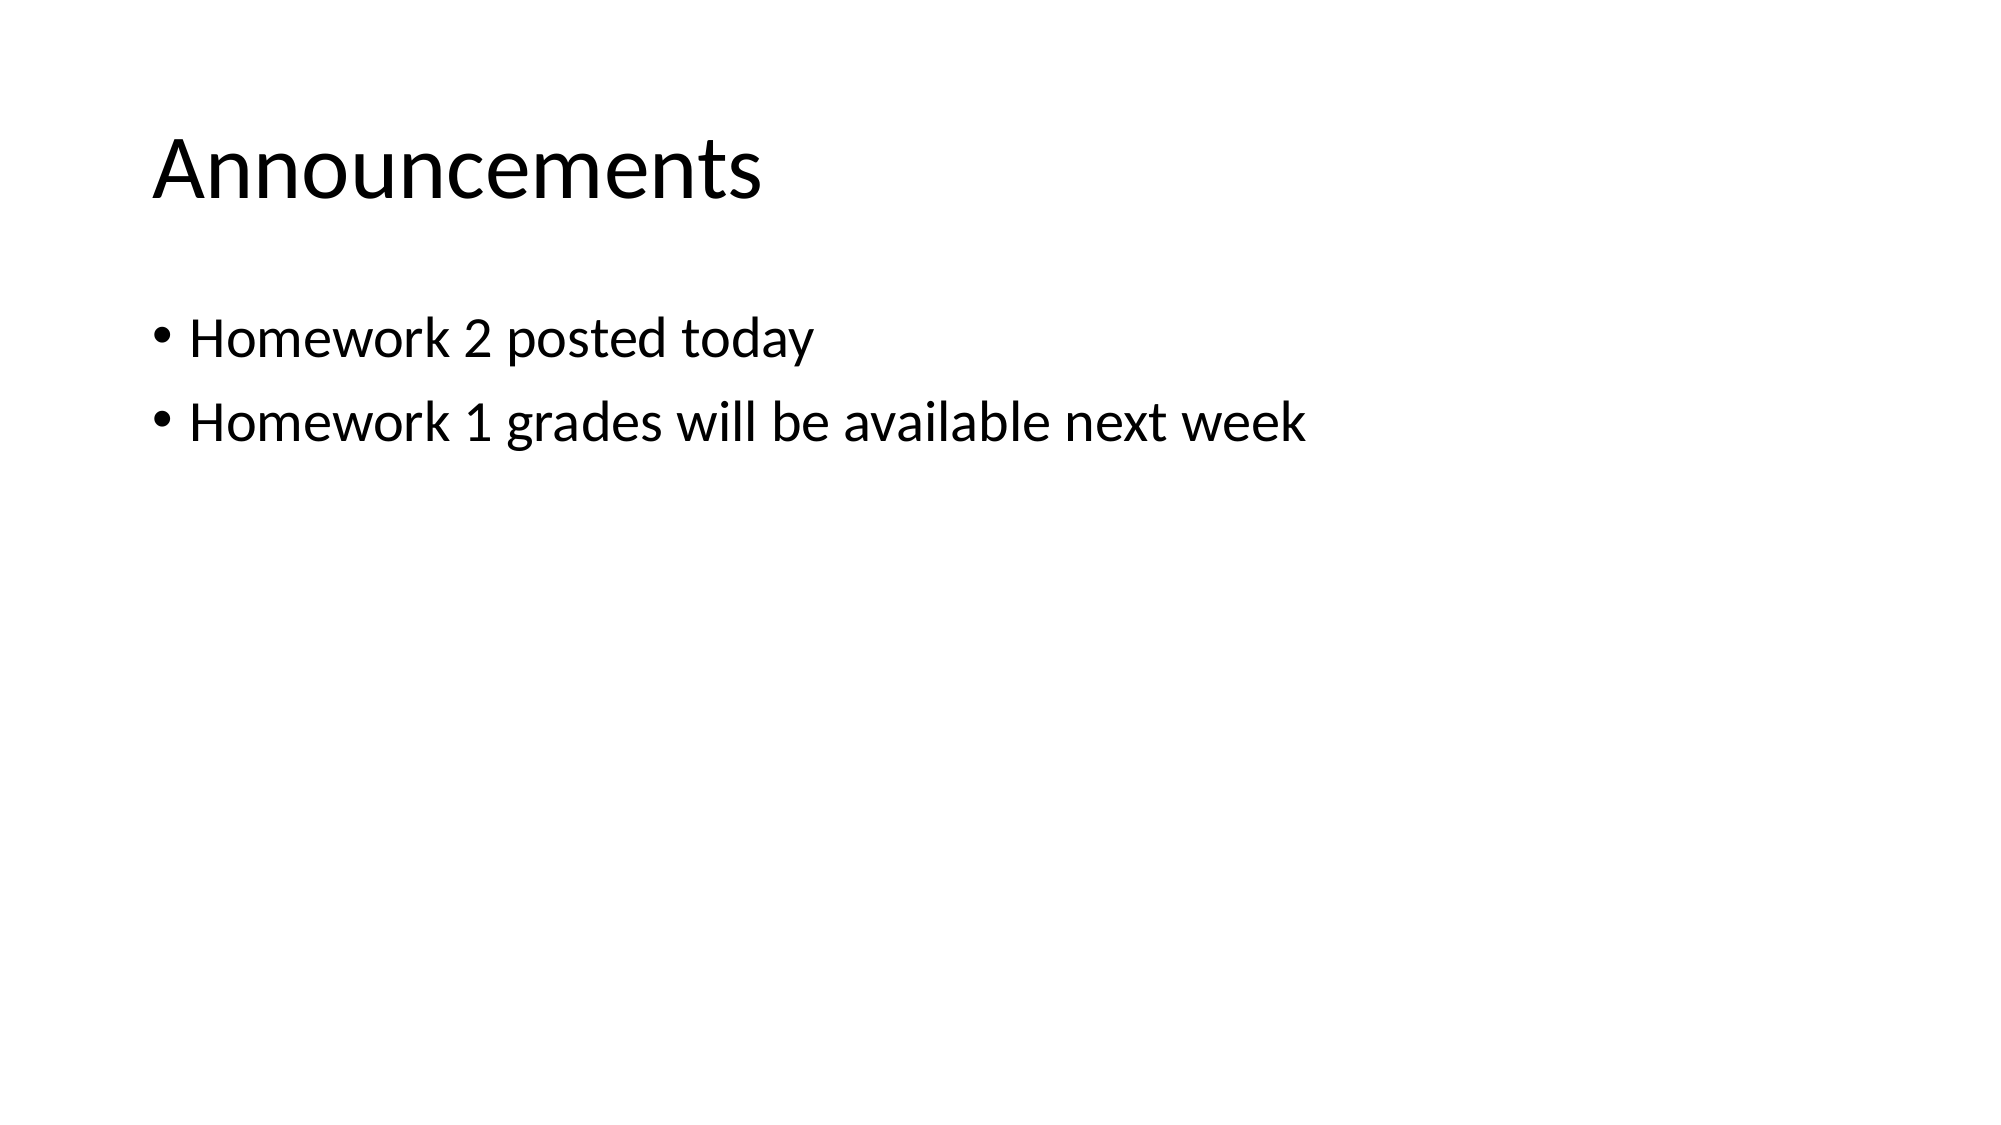

# Announcements
Homework 2 posted today
Homework 1 grades will be available next week